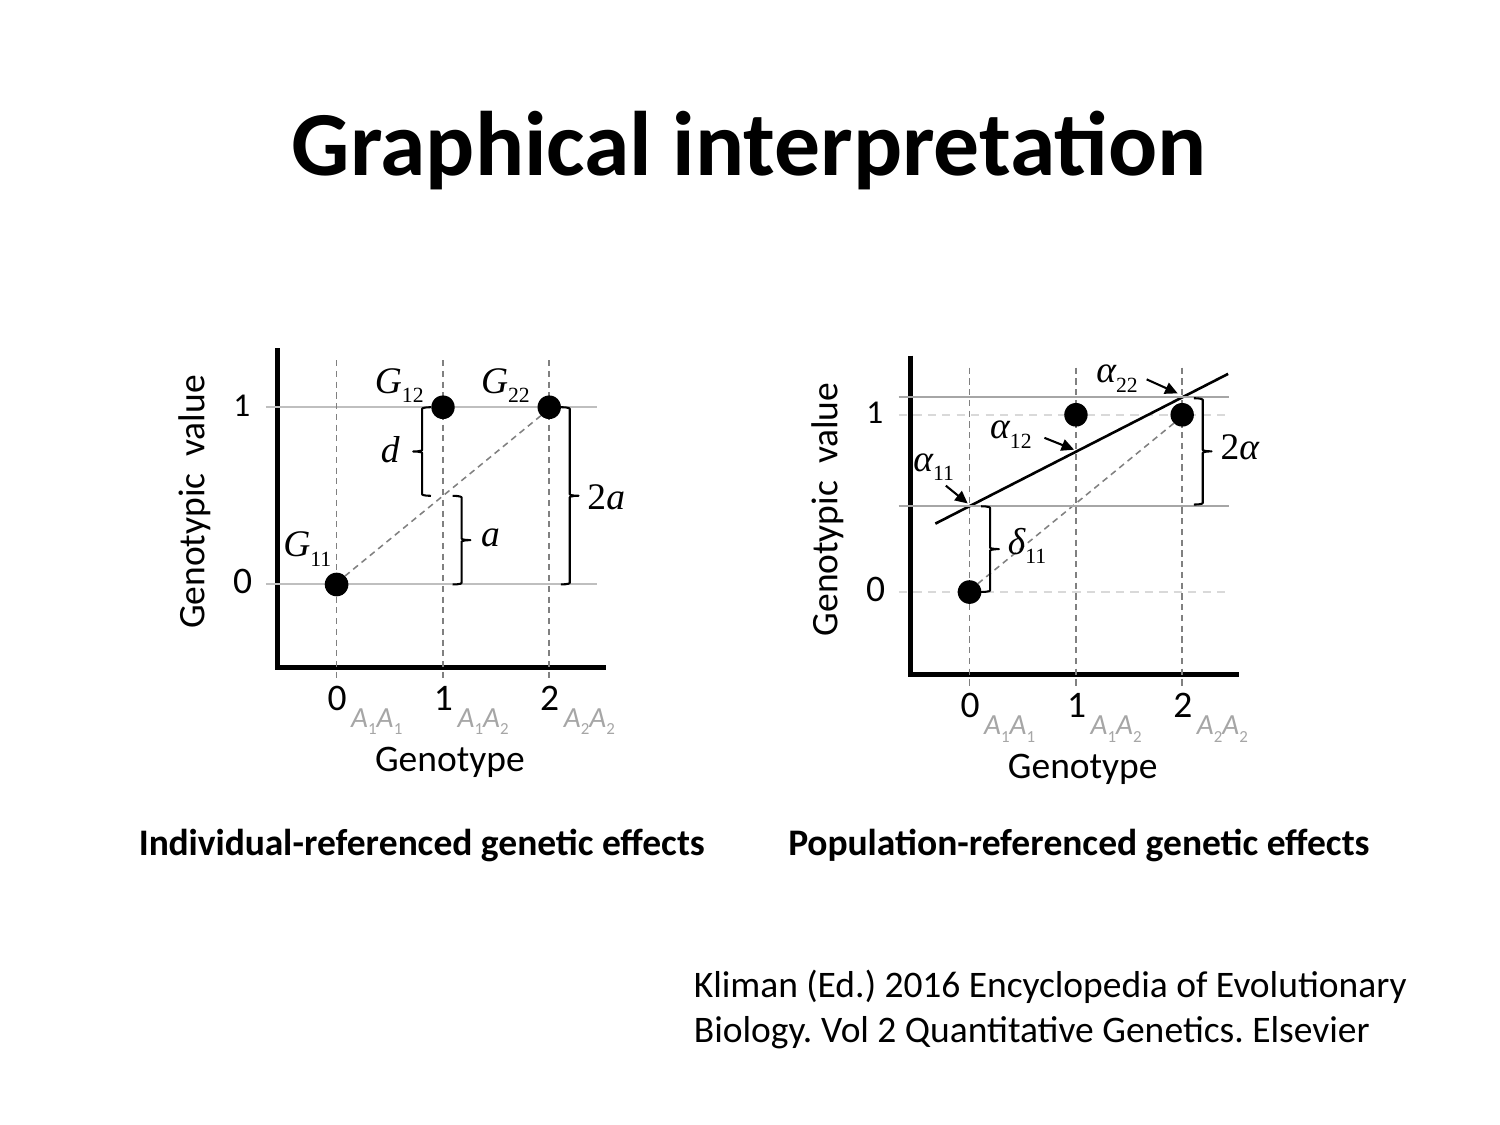

# Graphical interpretation
α22
G12
G22
1
1
α12

2α
d
α11
2a
Genotypic  value
Genotypic  value

a

δ11
G11
0
0

0
1
2
0
1
2
A1A1
A1A2
A2A2
A1A1
A1A2
A2A2
Genotype
Genotype
Individual-referenced genetic effects
Population-referenced genetic effects
Kliman (Ed.) 2016 Encyclopedia of Evolutionary Biology. Vol 2 Quantitative Genetics. Elsevier